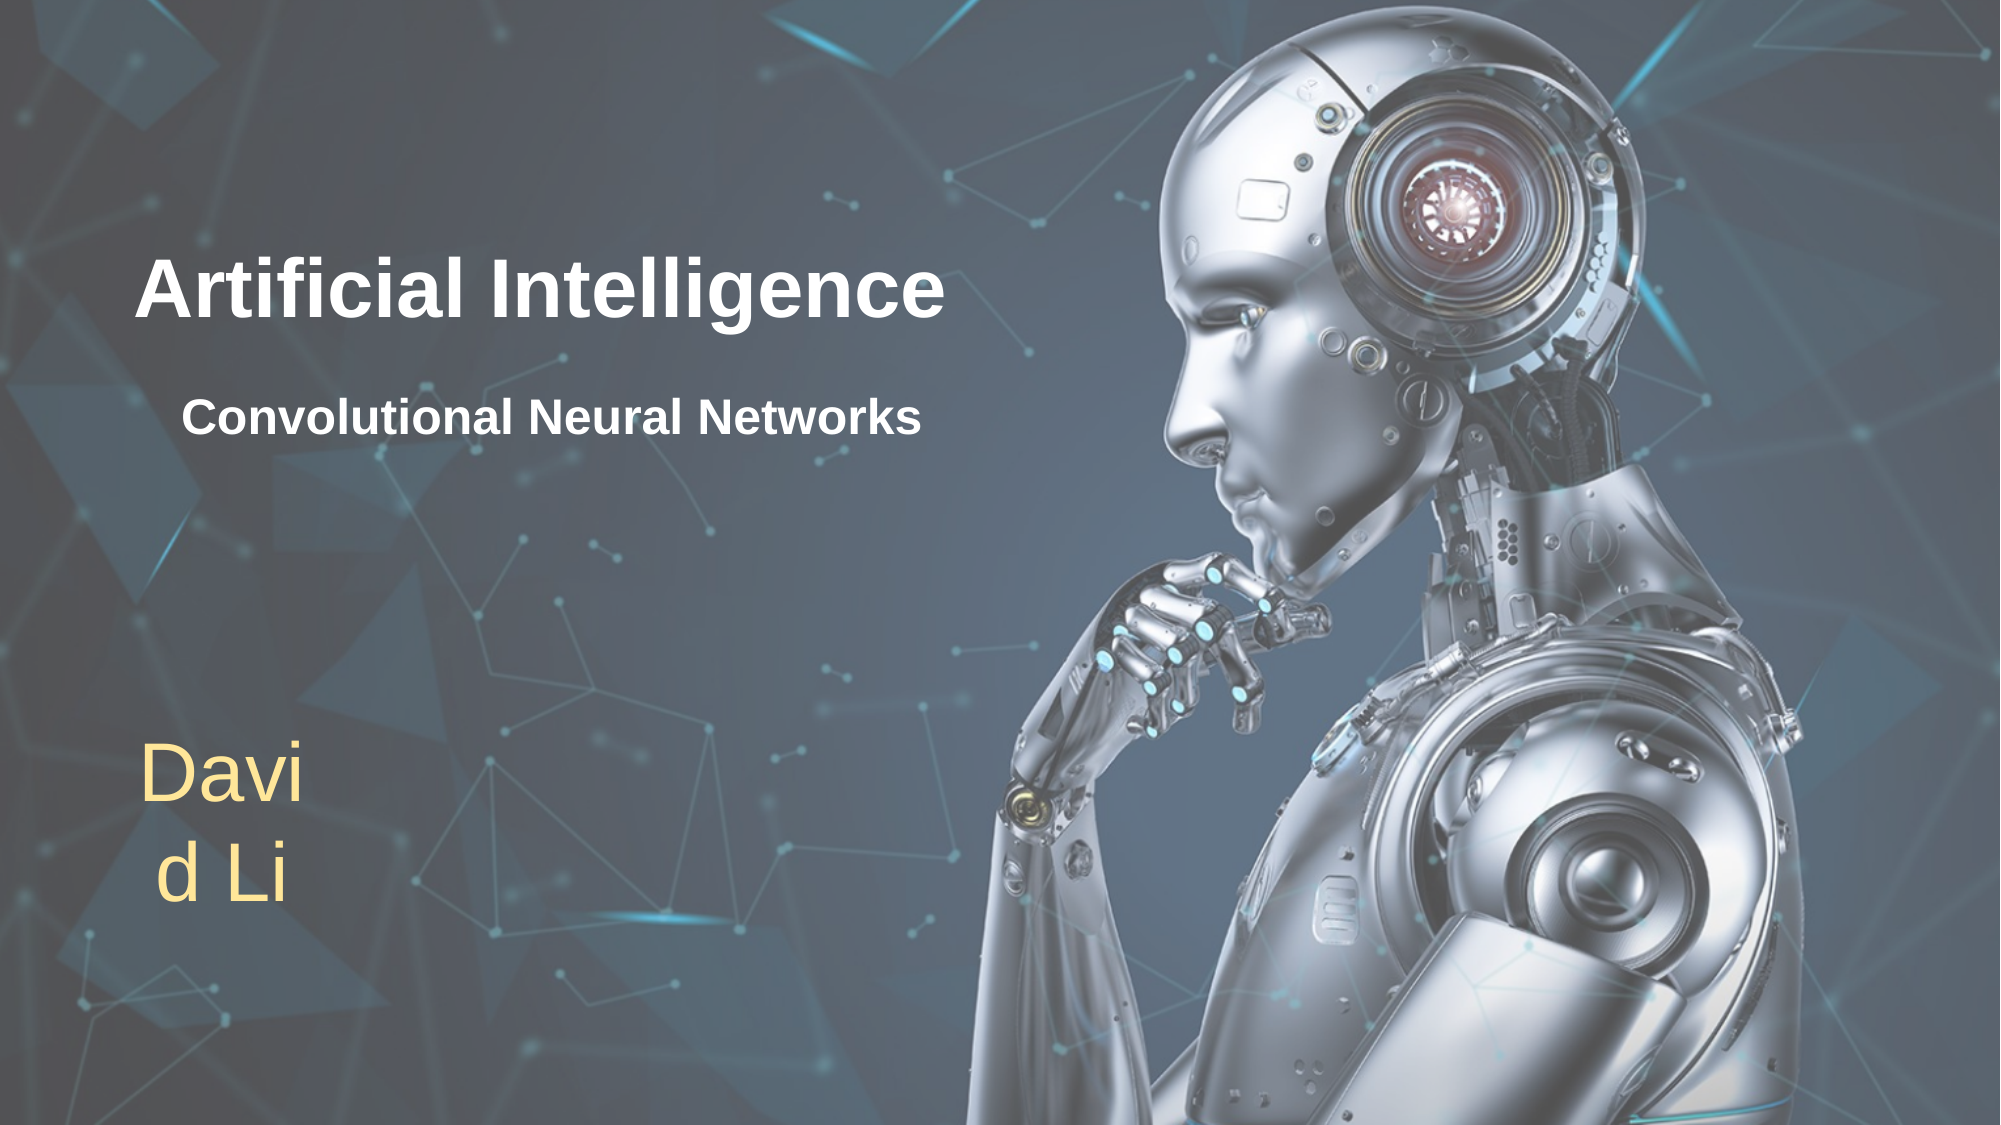

Artificial Intelligence
Convolutional Neural Networks
David Li